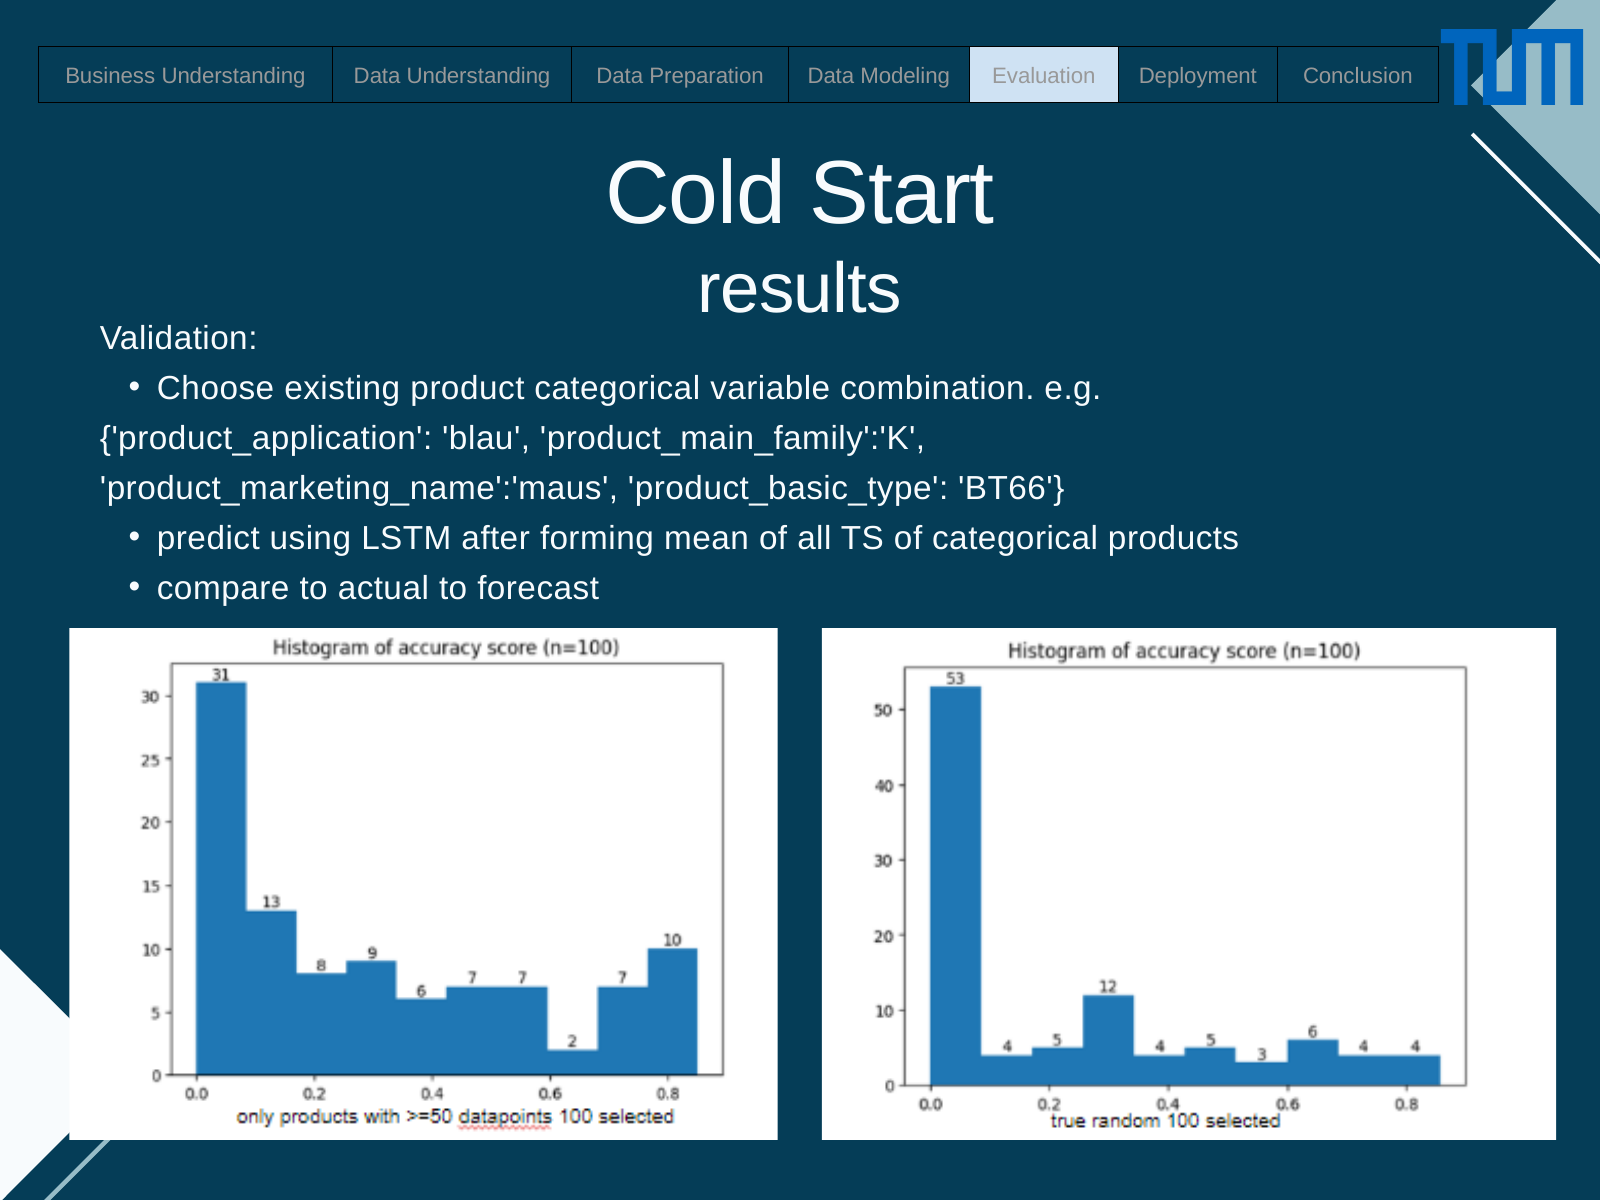

| Business Understanding | Data Understanding | Data Preparation | Data Modeling | Evaluation | Deployment | Conclusion |
| --- | --- | --- | --- | --- | --- | --- |

Cold Start
results
Validation:
Choose existing product categorical variable combination. e.g.
{'product_application': 'blau', 'product_main_family':'K', 'product_marketing_name':'maus', 'product_basic_type': 'BT66'}
predict using LSTM after forming mean of all TS of categorical products
compare to actual to forecast